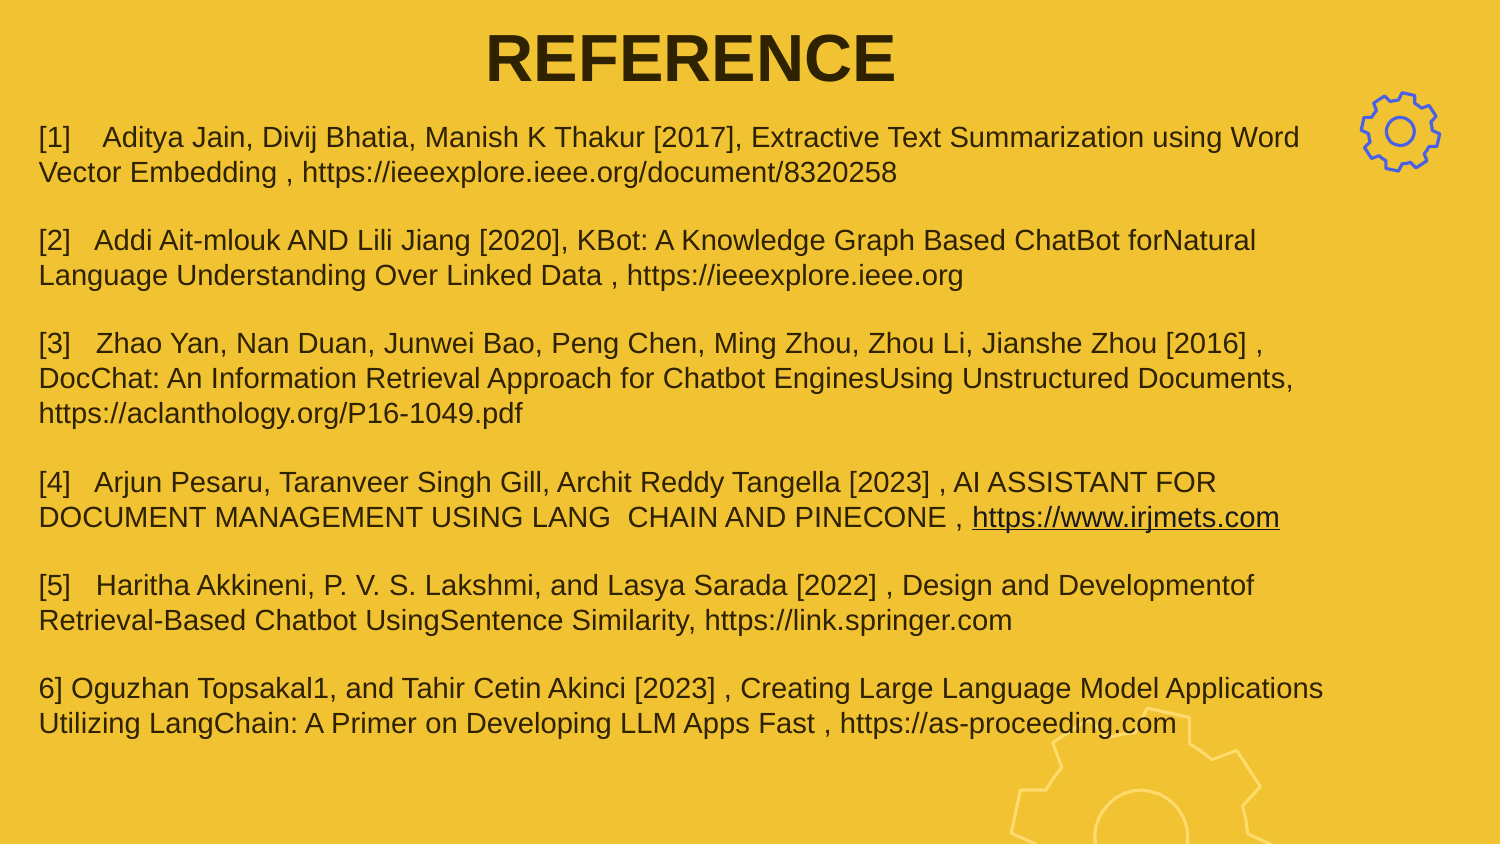

REFERENCE
[1]    Aditya Jain, Divij Bhatia, Manish K Thakur [2017], Extractive Text Summarization using Word Vector Embedding , https://ieeexplore.ieee.org/document/8320258
[2]   Addi Ait-mlouk AND Lili Jiang [2020], KBot: A Knowledge Graph Based ChatBot forNatural Language Understanding Over Linked Data , https://ieeexplore.ieee.org
[3]   Zhao Yan, Nan Duan, Junwei Bao, Peng Chen, Ming Zhou, Zhou Li, Jianshe Zhou [2016] , DocChat: An Information Retrieval Approach for Chatbot EnginesUsing Unstructured Documents, https://aclanthology.org/P16-1049.pdf
[4]   Arjun Pesaru, Taranveer Singh Gill, Archit Reddy Tangella [2023] , AI ASSISTANT FOR DOCUMENT MANAGEMENT USING LANG  CHAIN AND PINECONE , https://www.irjmets.com
[5]   Haritha Akkineni, P. V. S. Lakshmi, and Lasya Sarada [2022] , Design and Developmentof Retrieval-Based Chatbot UsingSentence Similarity, https://link.springer.com
6] Oguzhan Topsakal1, and Tahir Cetin Akinci [2023] , Creating Large Language Model Applications Utilizing LangChain: A Primer on Developing LLM Apps Fast , https://as-proceeding.com